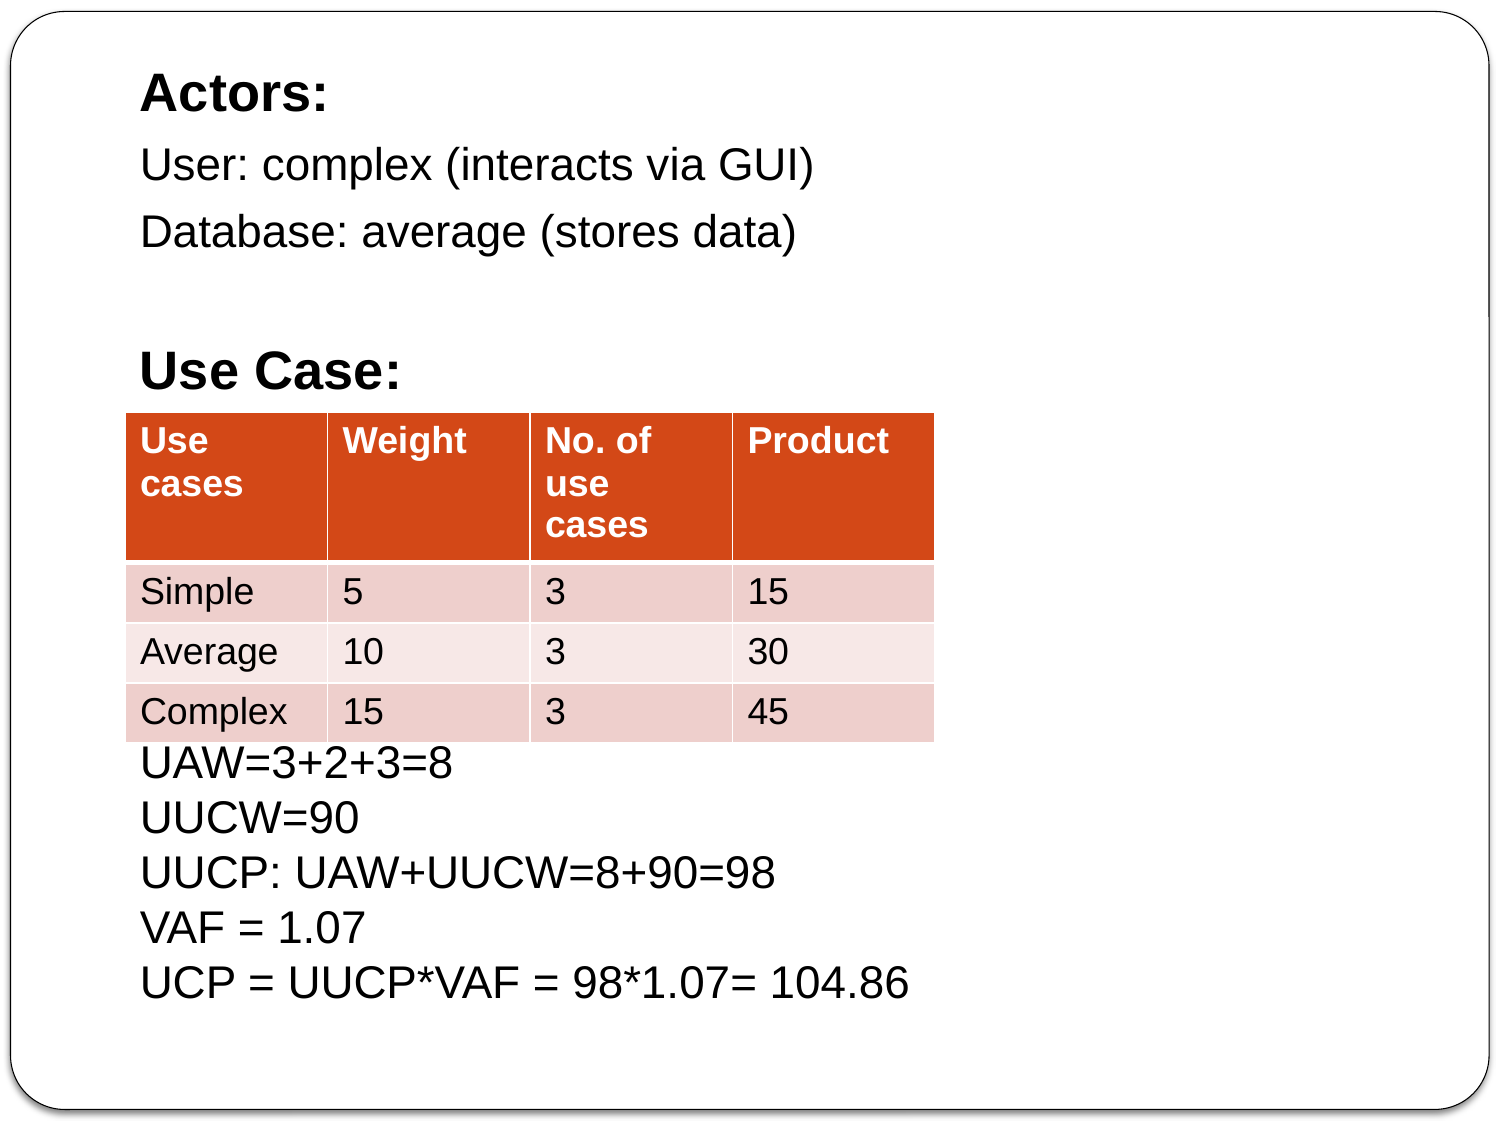

Actors:
User: complex (interacts via GUI)
Database: average (stores data)

Use Case:

| Use cases | Weight | No. of use cases | Product |
| --- | --- | --- | --- |
| Simple | 5 | 3 | 15 |
| Average | 10 | 3 | 30 |
| Complex | 15 | 3 | 45 |
UAW=3+2+3=8
UUCW=90
UUCP: UAW+UUCW=8+90=98
VAF = 1.07
UCP = UUCP*VAF = 98*1.07= 104.86